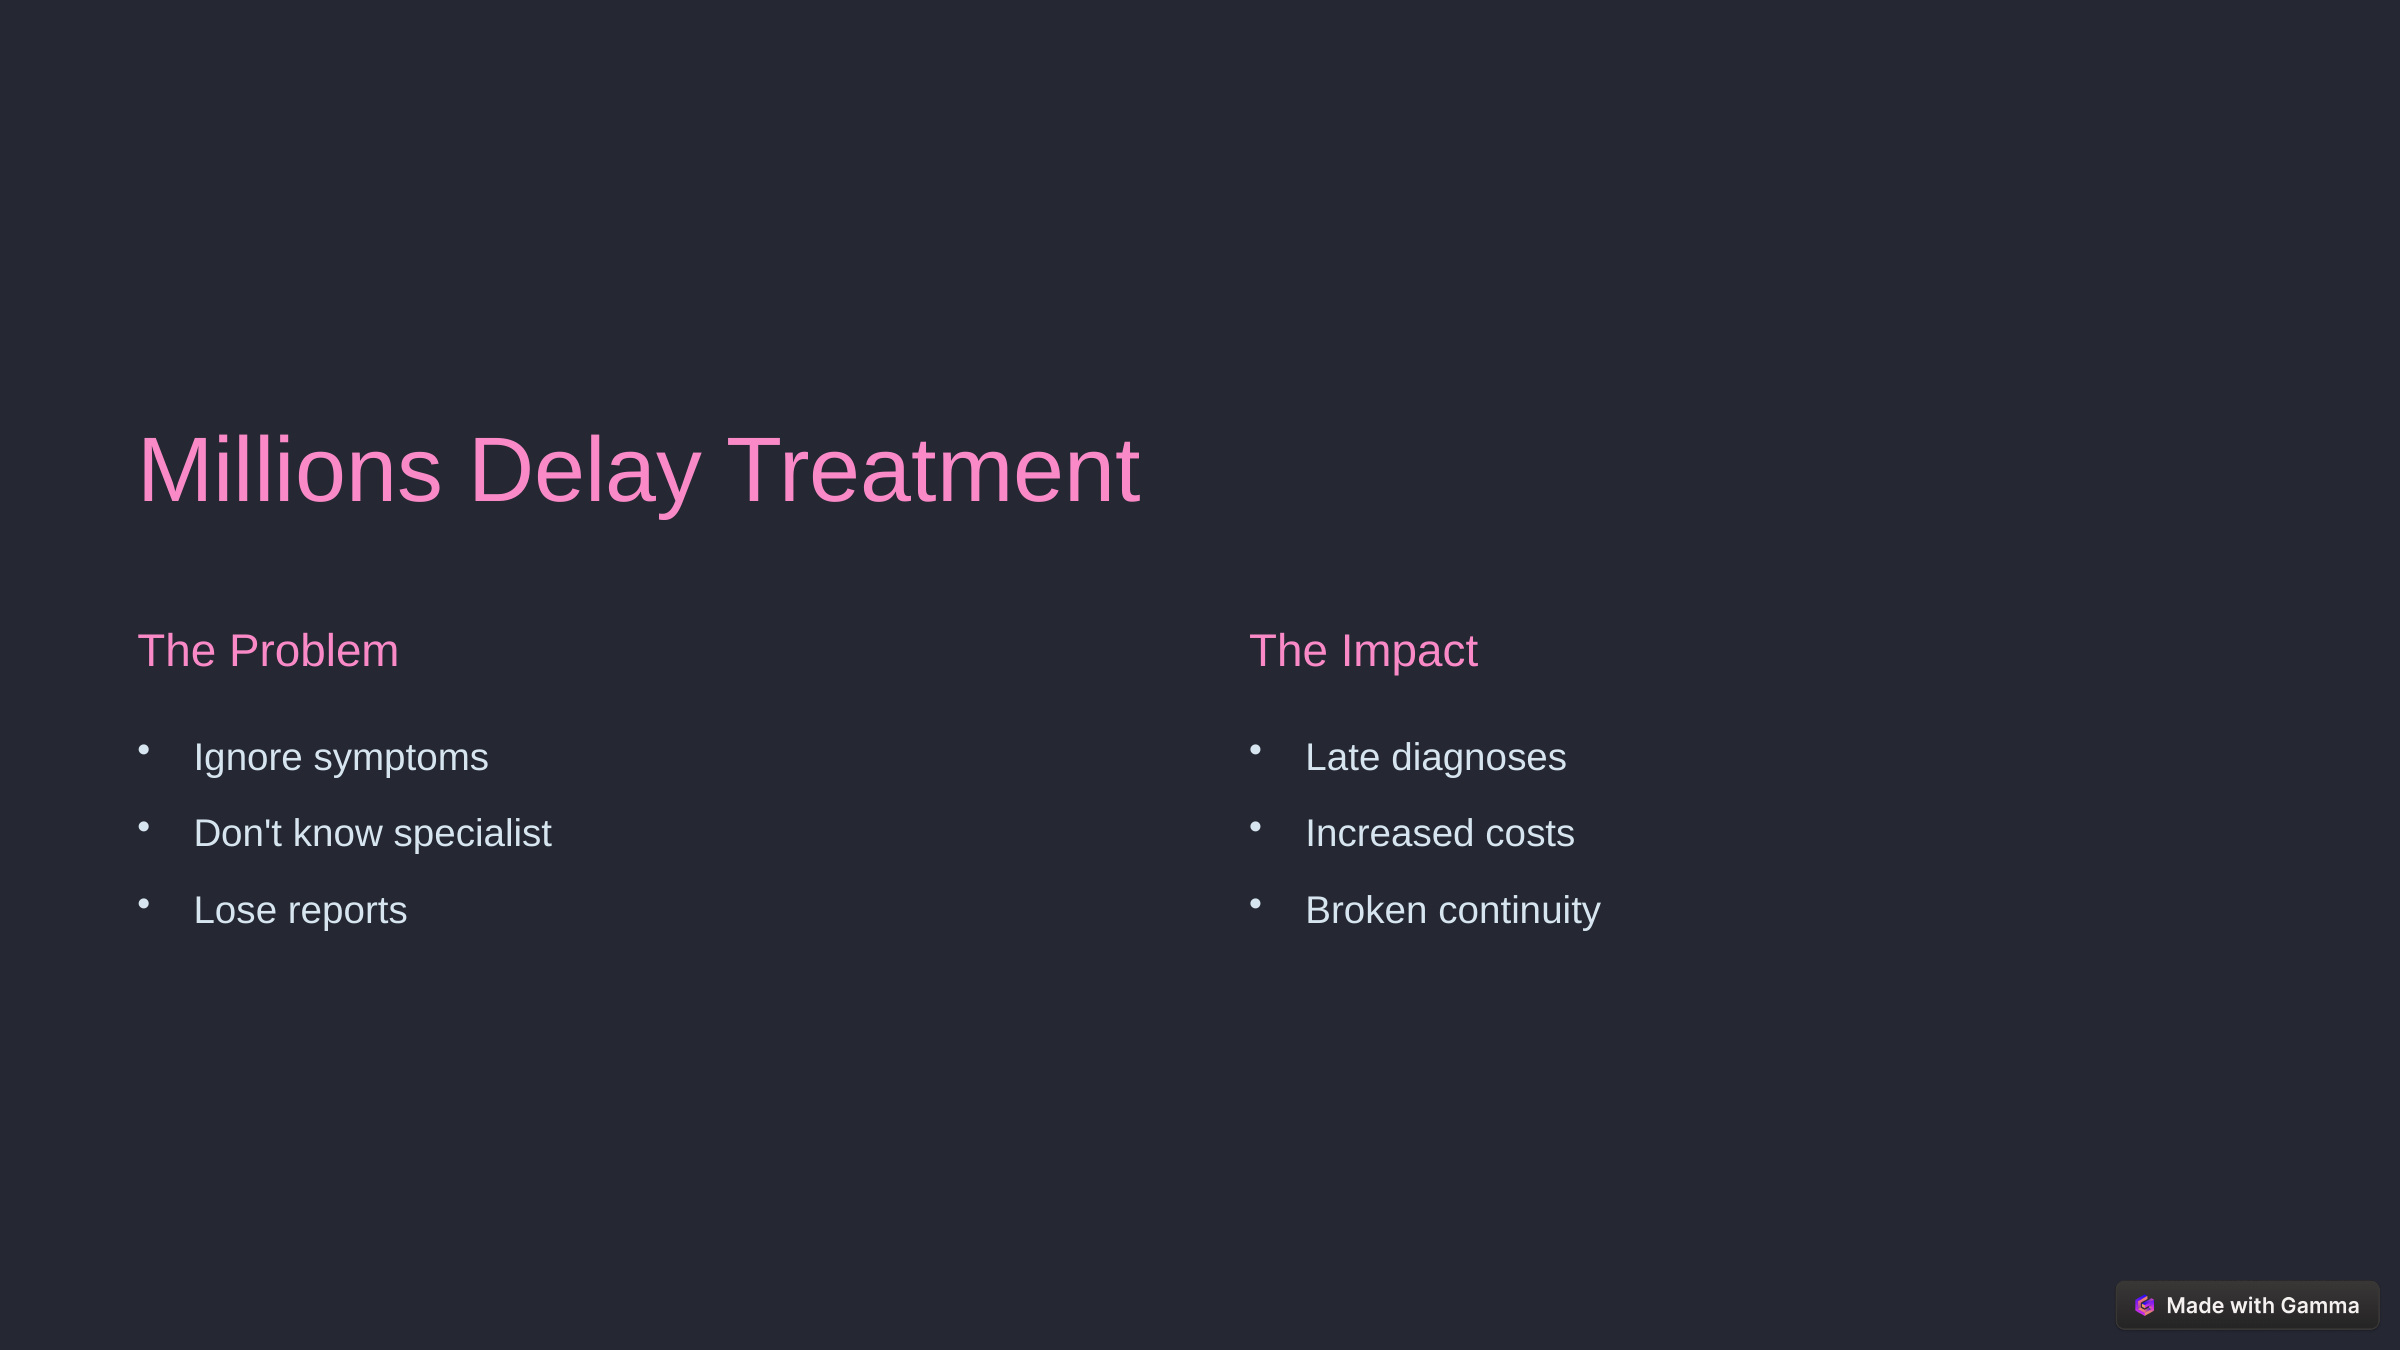

Millions Delay Treatment
The Problem
The Impact
Ignore symptoms
Late diagnoses
Don't know specialist
Increased costs
Lose reports
Broken continuity